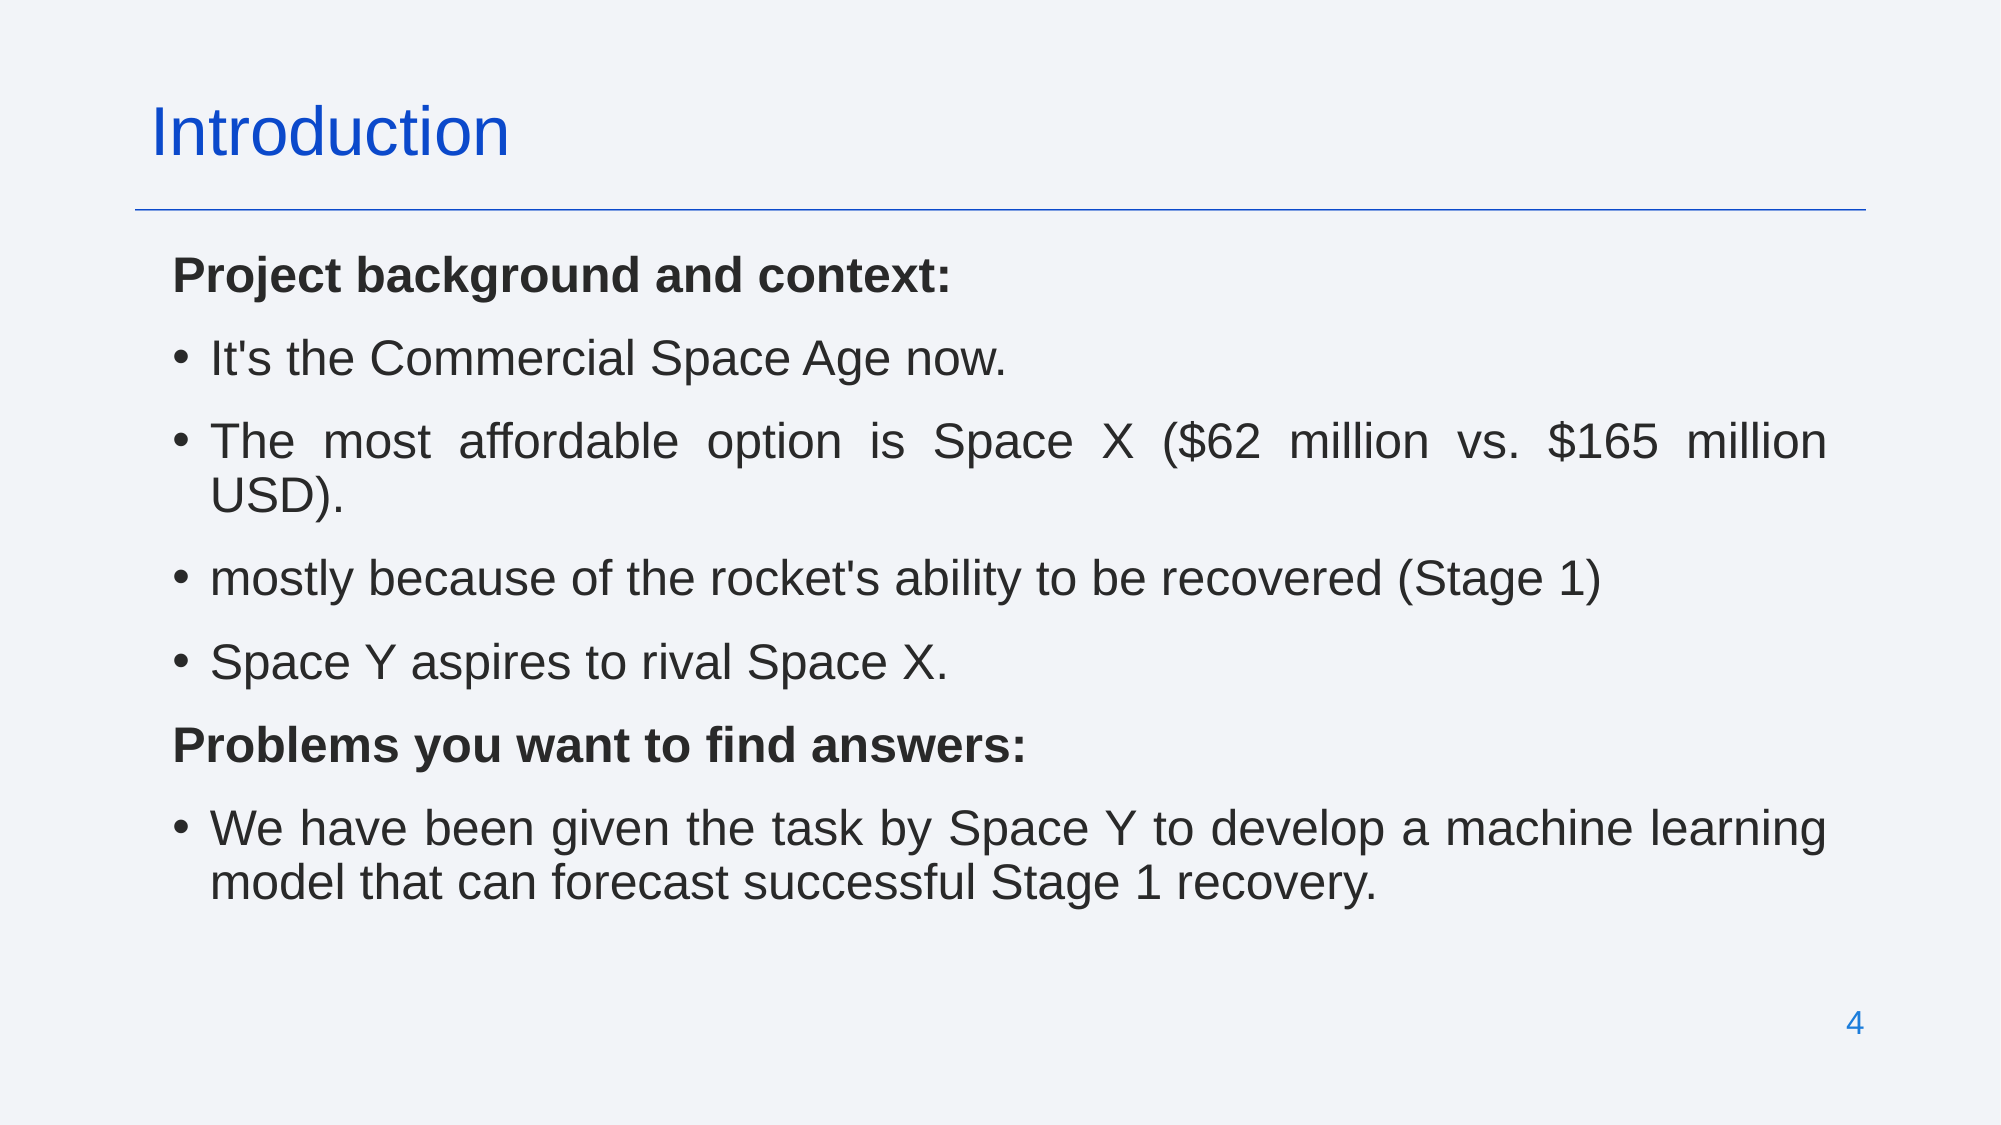

Introduction
Project background and context:
It's the Commercial Space Age now.
The most affordable option is Space X ($62 million vs. $165 million USD).
mostly because of the rocket's ability to be recovered (Stage 1)
Space Y aspires to rival Space X.
Problems you want to find answers:
We have been given the task by Space Y to develop a machine learning model that can forecast successful Stage 1 recovery.

4